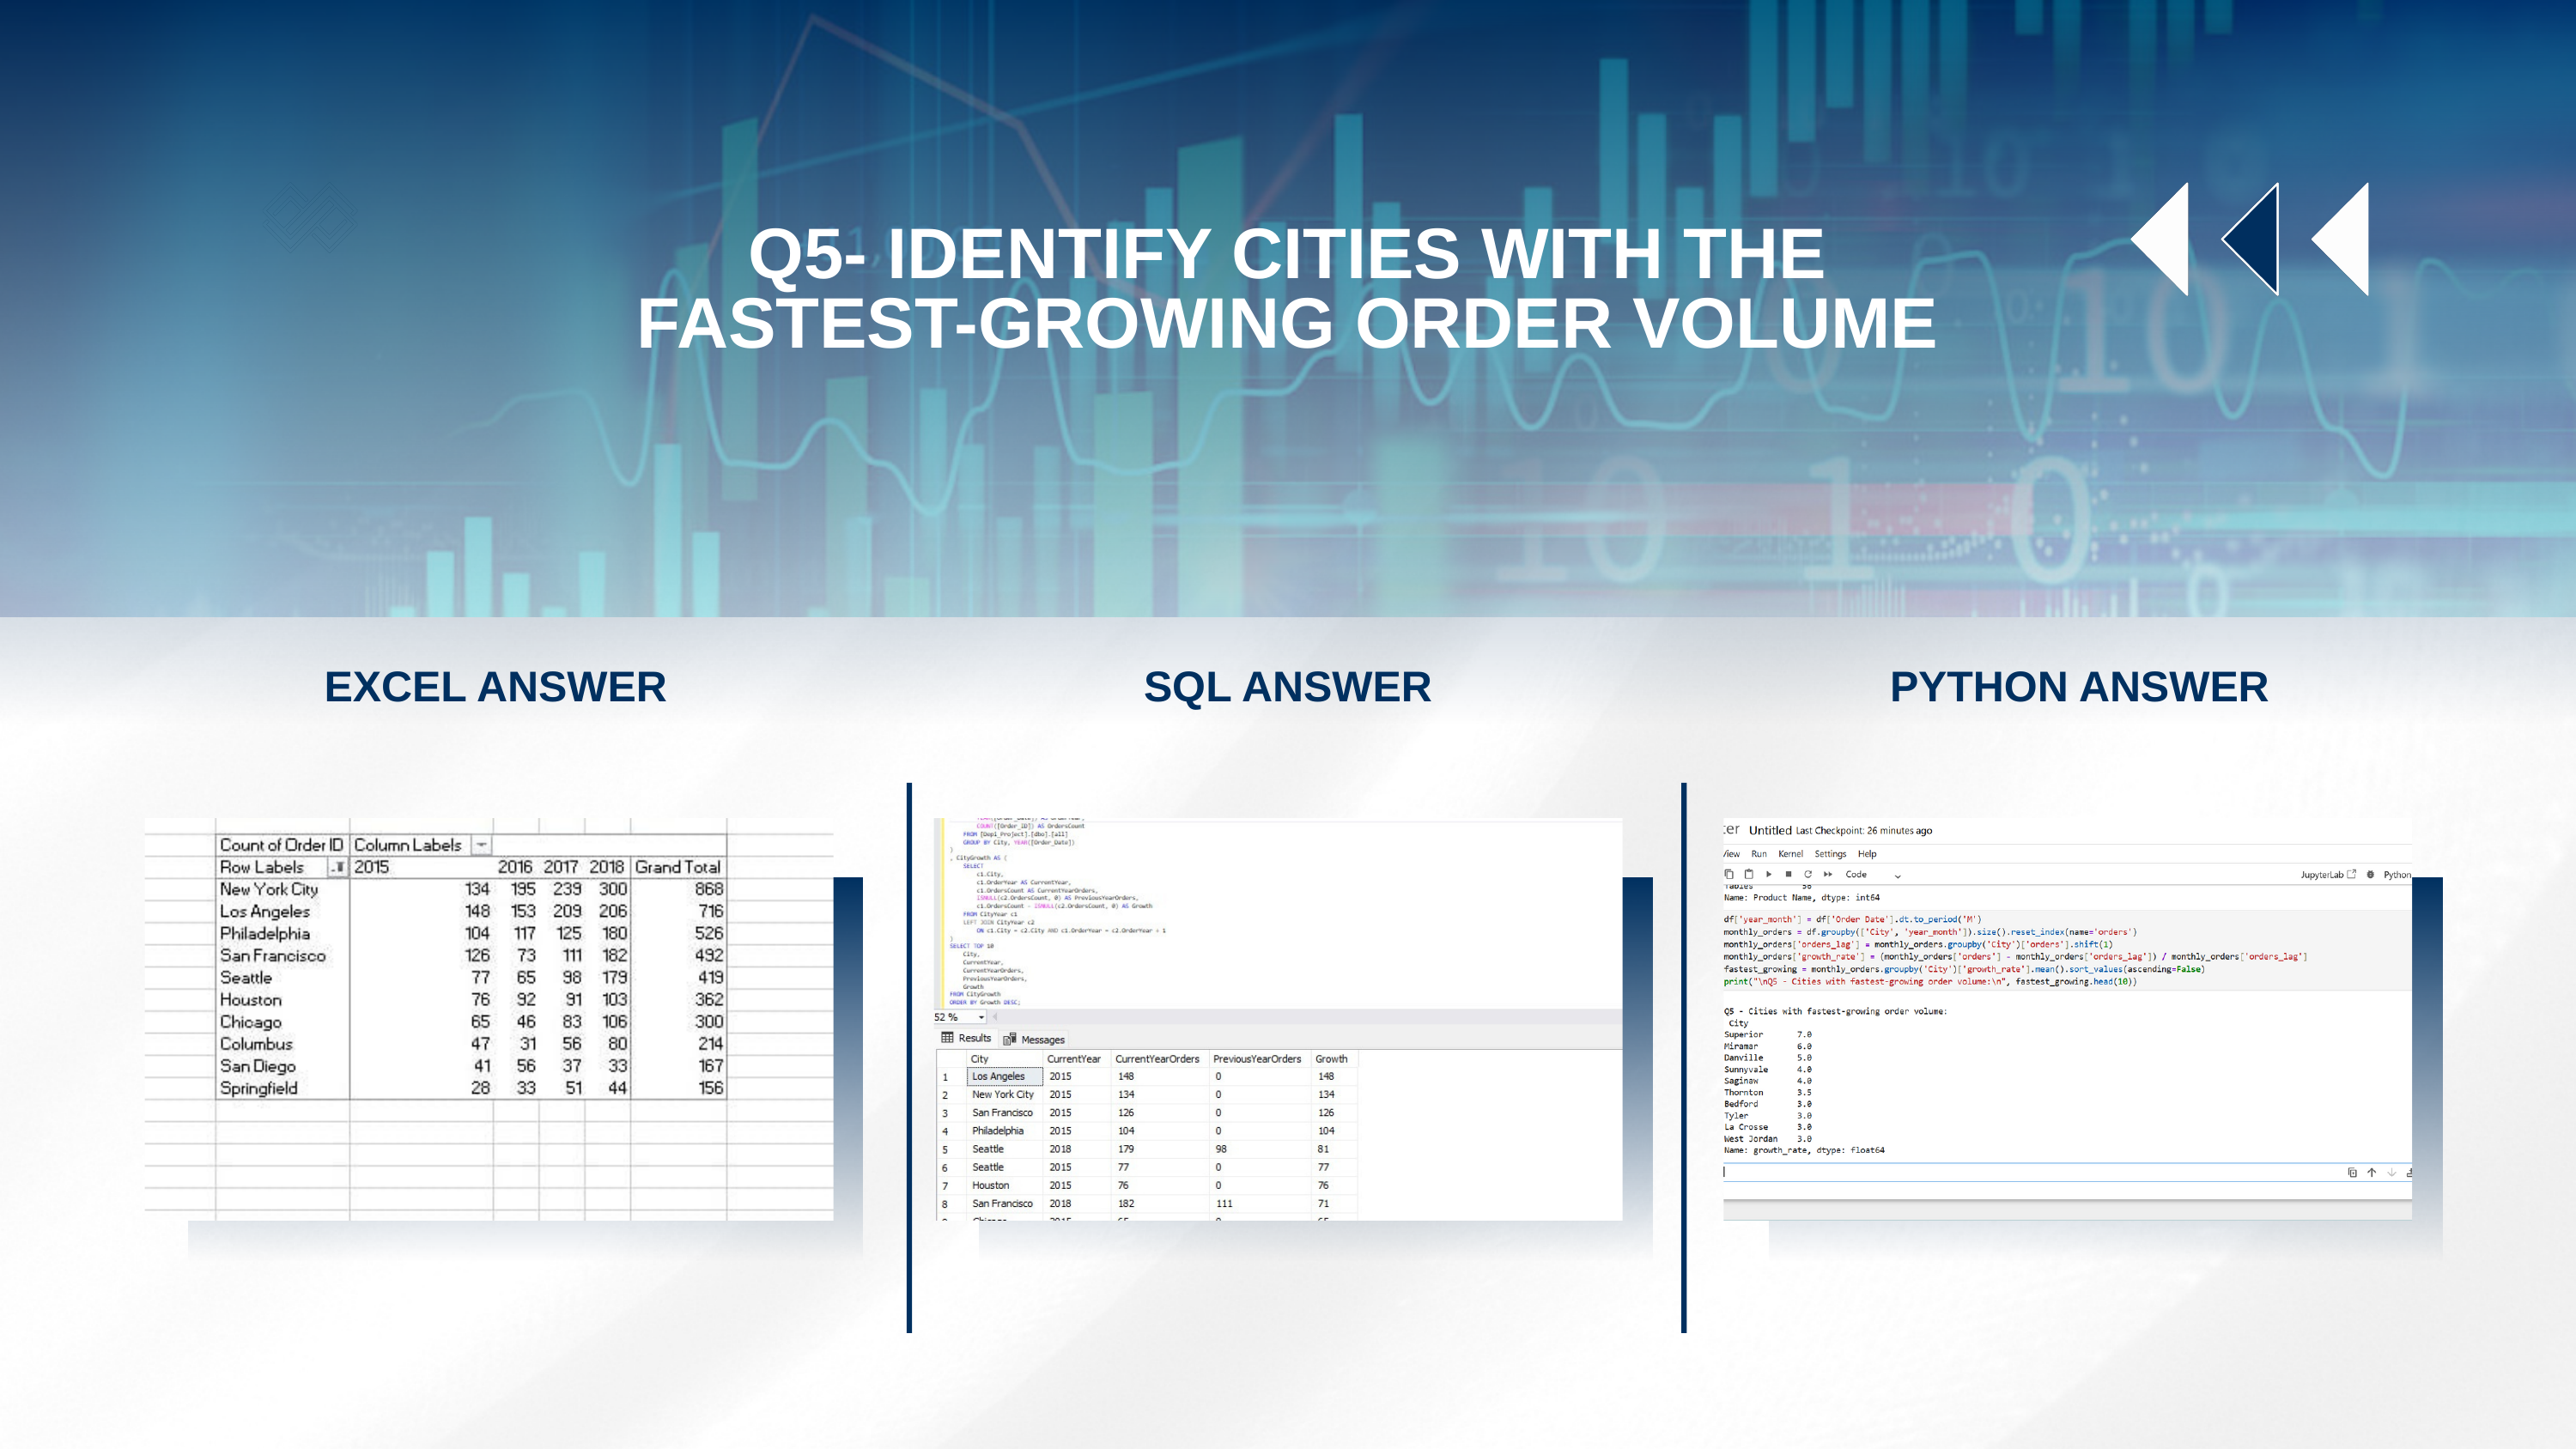

Q5- IDENTIFY CITIES WITH THE FASTEST-GROWING ORDER VOLUME
EXCEL ANSWER
SQL ANSWER
PYTHON ANSWER